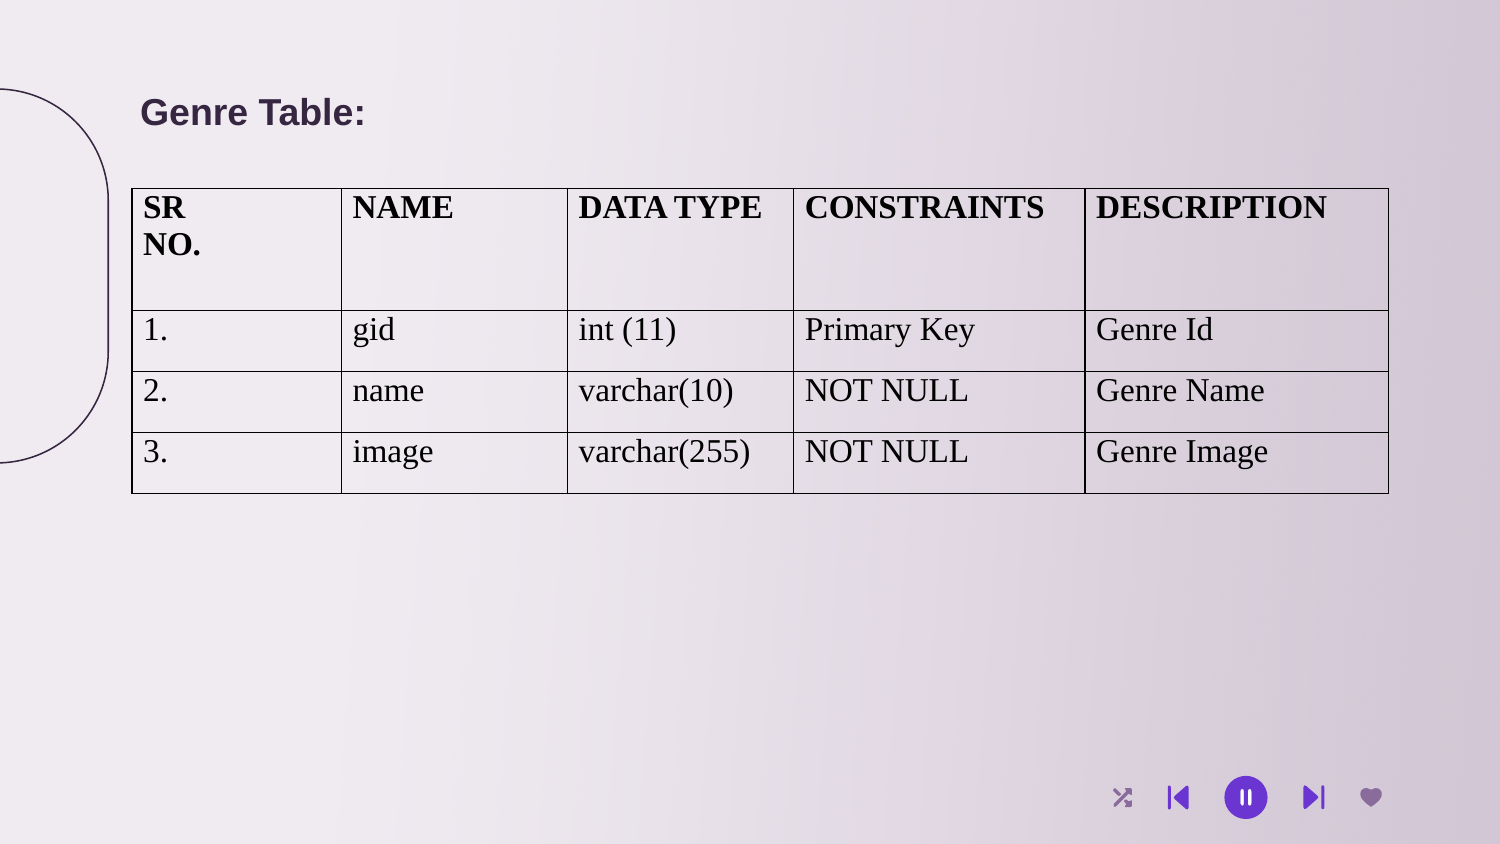

Genre Table:
| SR NO. | NAME | DATA TYPE | CONSTRAINTS | DESCRIPTION |
| --- | --- | --- | --- | --- |
| 1. | gid | int (11) | Primary Key | Genre Id |
| 2. | name | varchar(10) | NOT NULL | Genre Name |
| 3. | image | varchar(255) | NOT NULL | Genre Image |